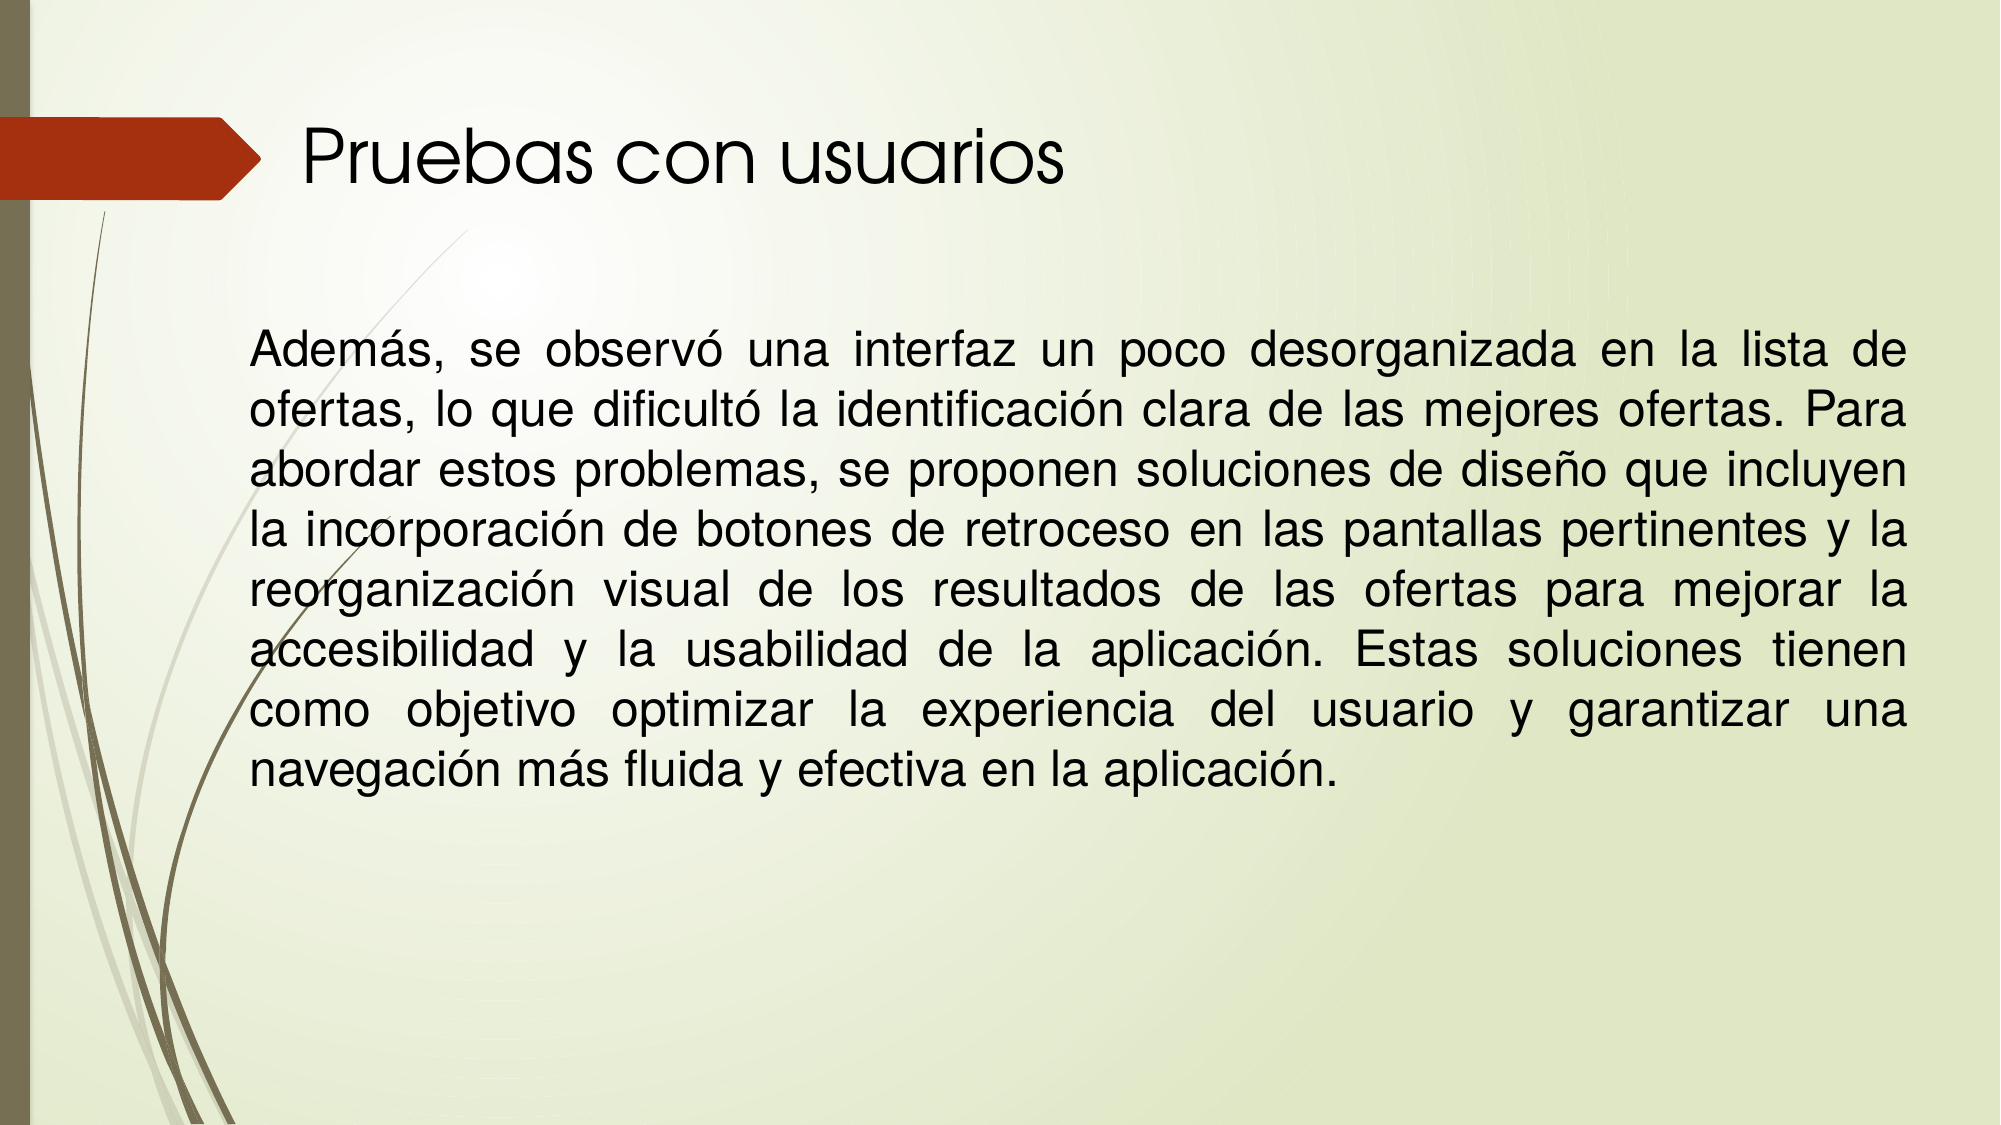

Pruebas con usuarios
Además, se observó una interfaz un poco desorganizada en la lista de ofertas, lo que dificultó la identificación clara de las mejores ofertas. Para abordar estos problemas, se proponen soluciones de diseño que incluyen la incorporación de botones de retroceso en las pantallas pertinentes y la reorganización visual de los resultados de las ofertas para mejorar la accesibilidad y la usabilidad de la aplicación. Estas soluciones tienen como objetivo optimizar la experiencia del usuario y garantizar una navegación más fluida y efectiva en la aplicación.